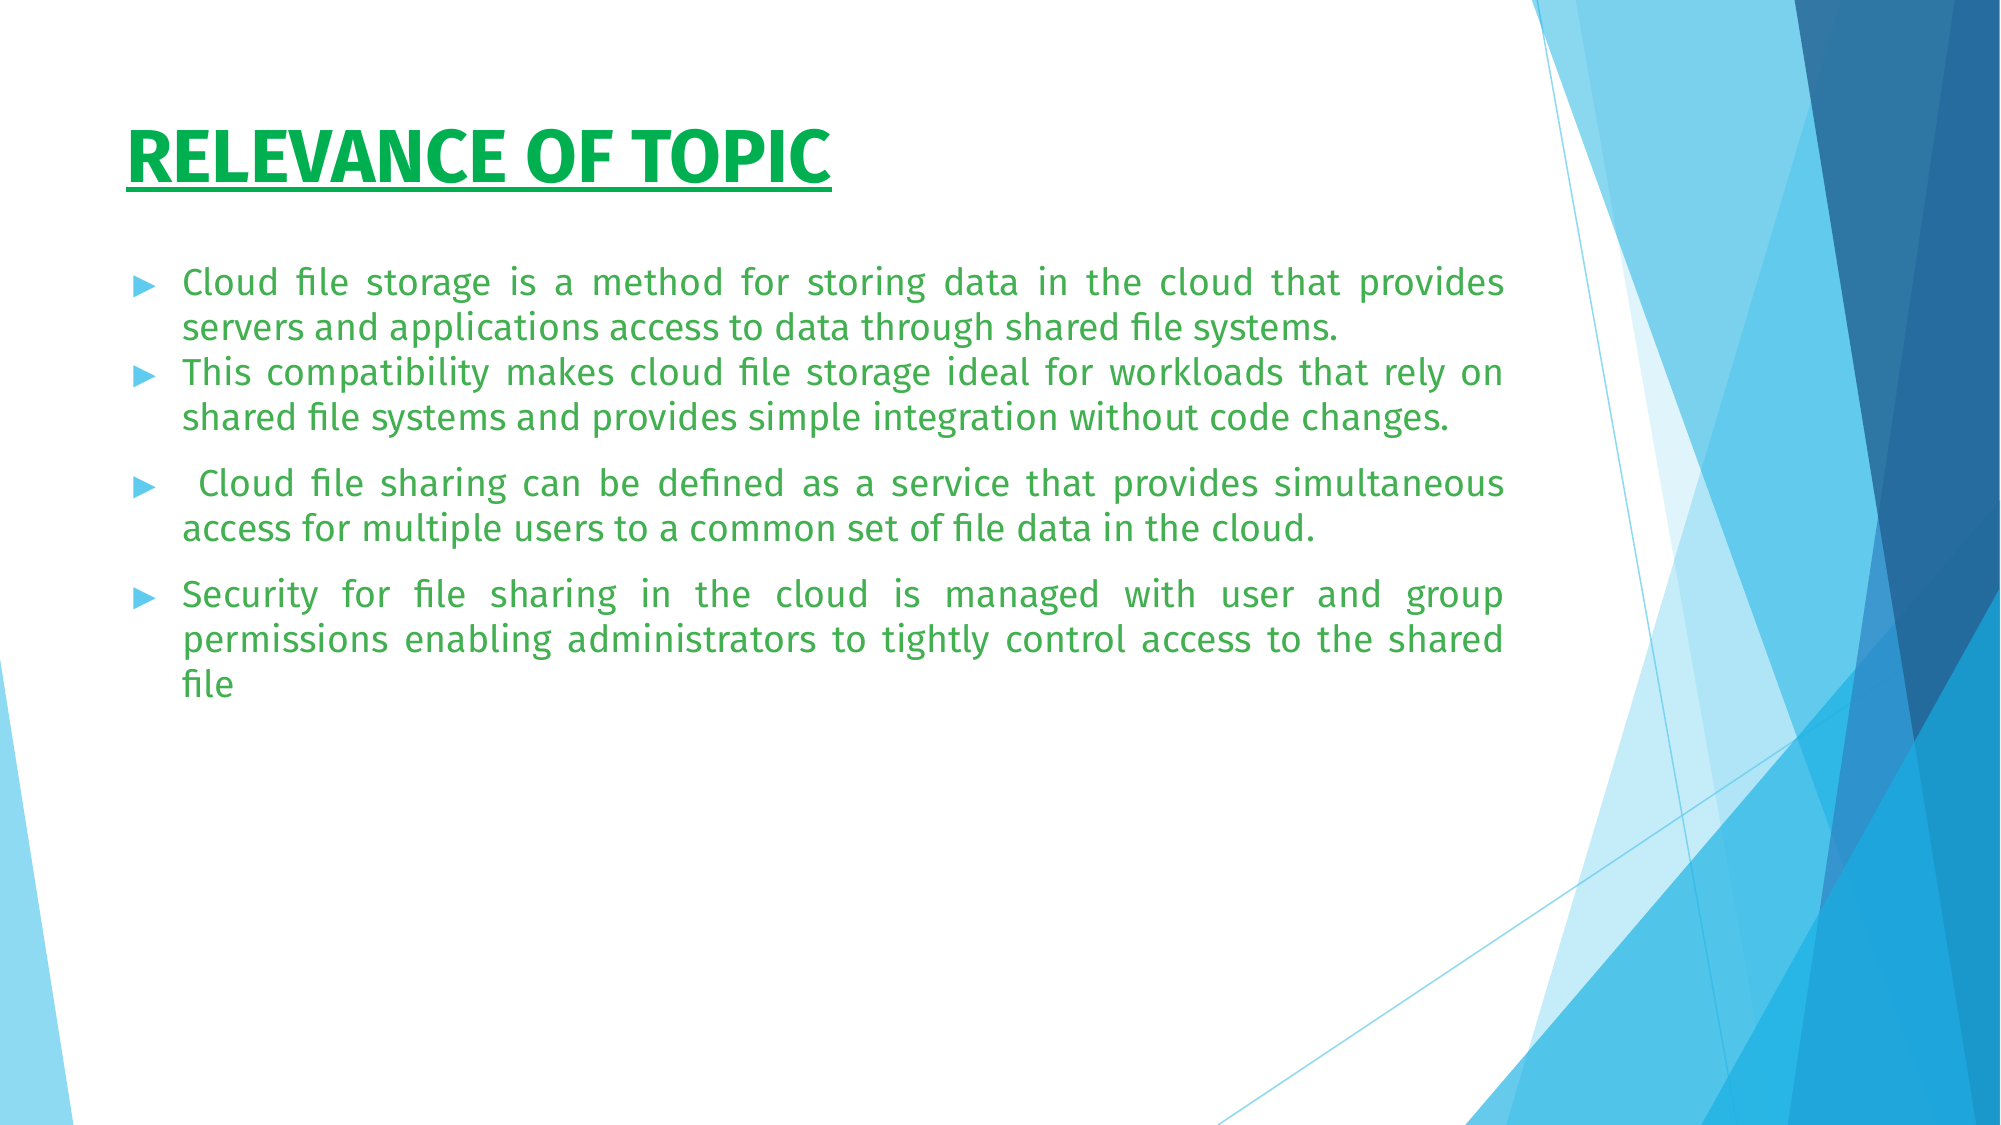

# RELEVANCE OF TOPIC
Cloud file storage is a method for storing data in the cloud that provides servers and applications access to data through shared file systems.
This compatibility makes cloud file storage ideal for workloads that rely on shared file systems and provides simple integration without code changes.
 Cloud file sharing can be defined as a service that provides simultaneous access for multiple users to a common set of file data in the cloud.
Security for file sharing in the cloud is managed with user and group permissions enabling administrators to tightly control access to the shared file